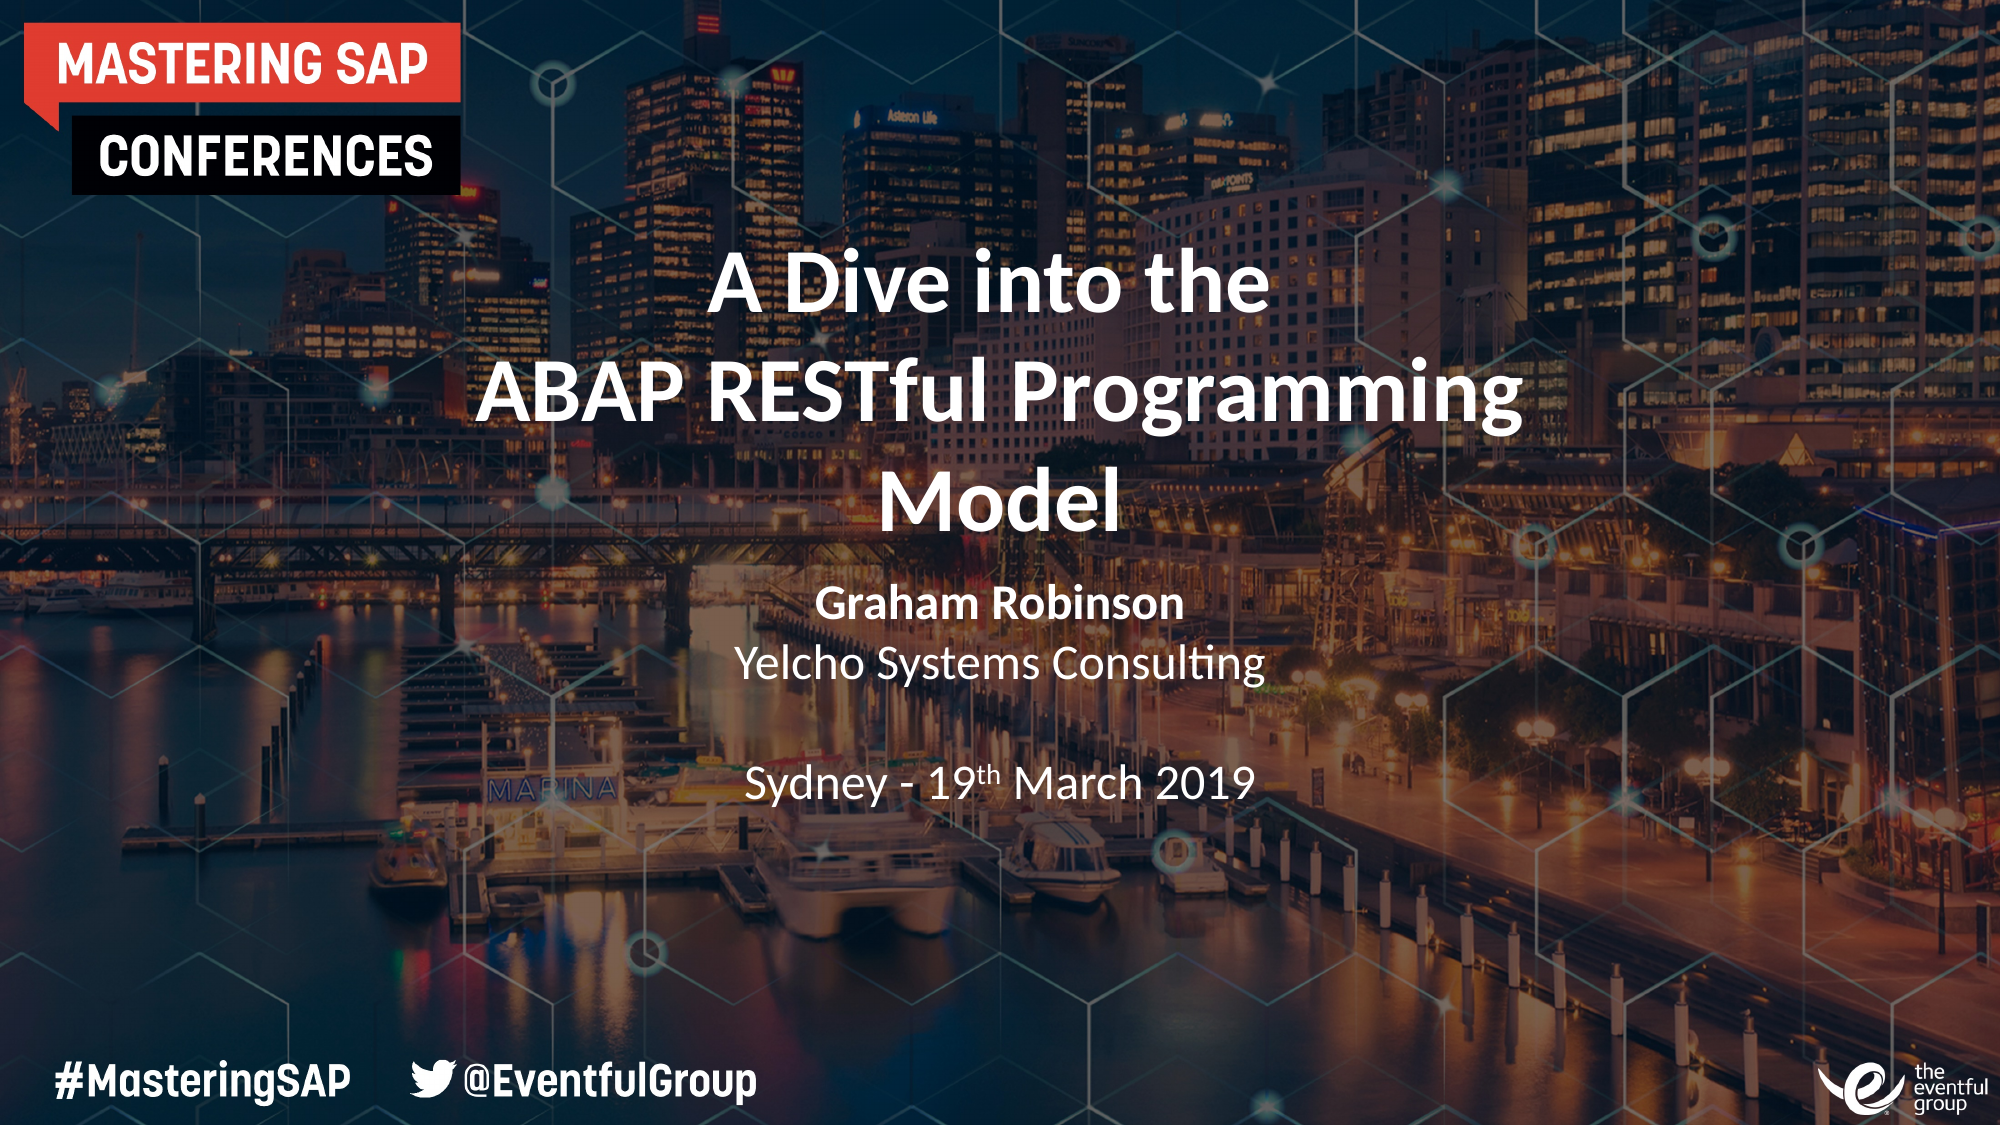

A Dive into the
ABAP RESTful Programming Model
Graham Robinson
Yelcho Systems Consulting

Sydney - 19th March 2019